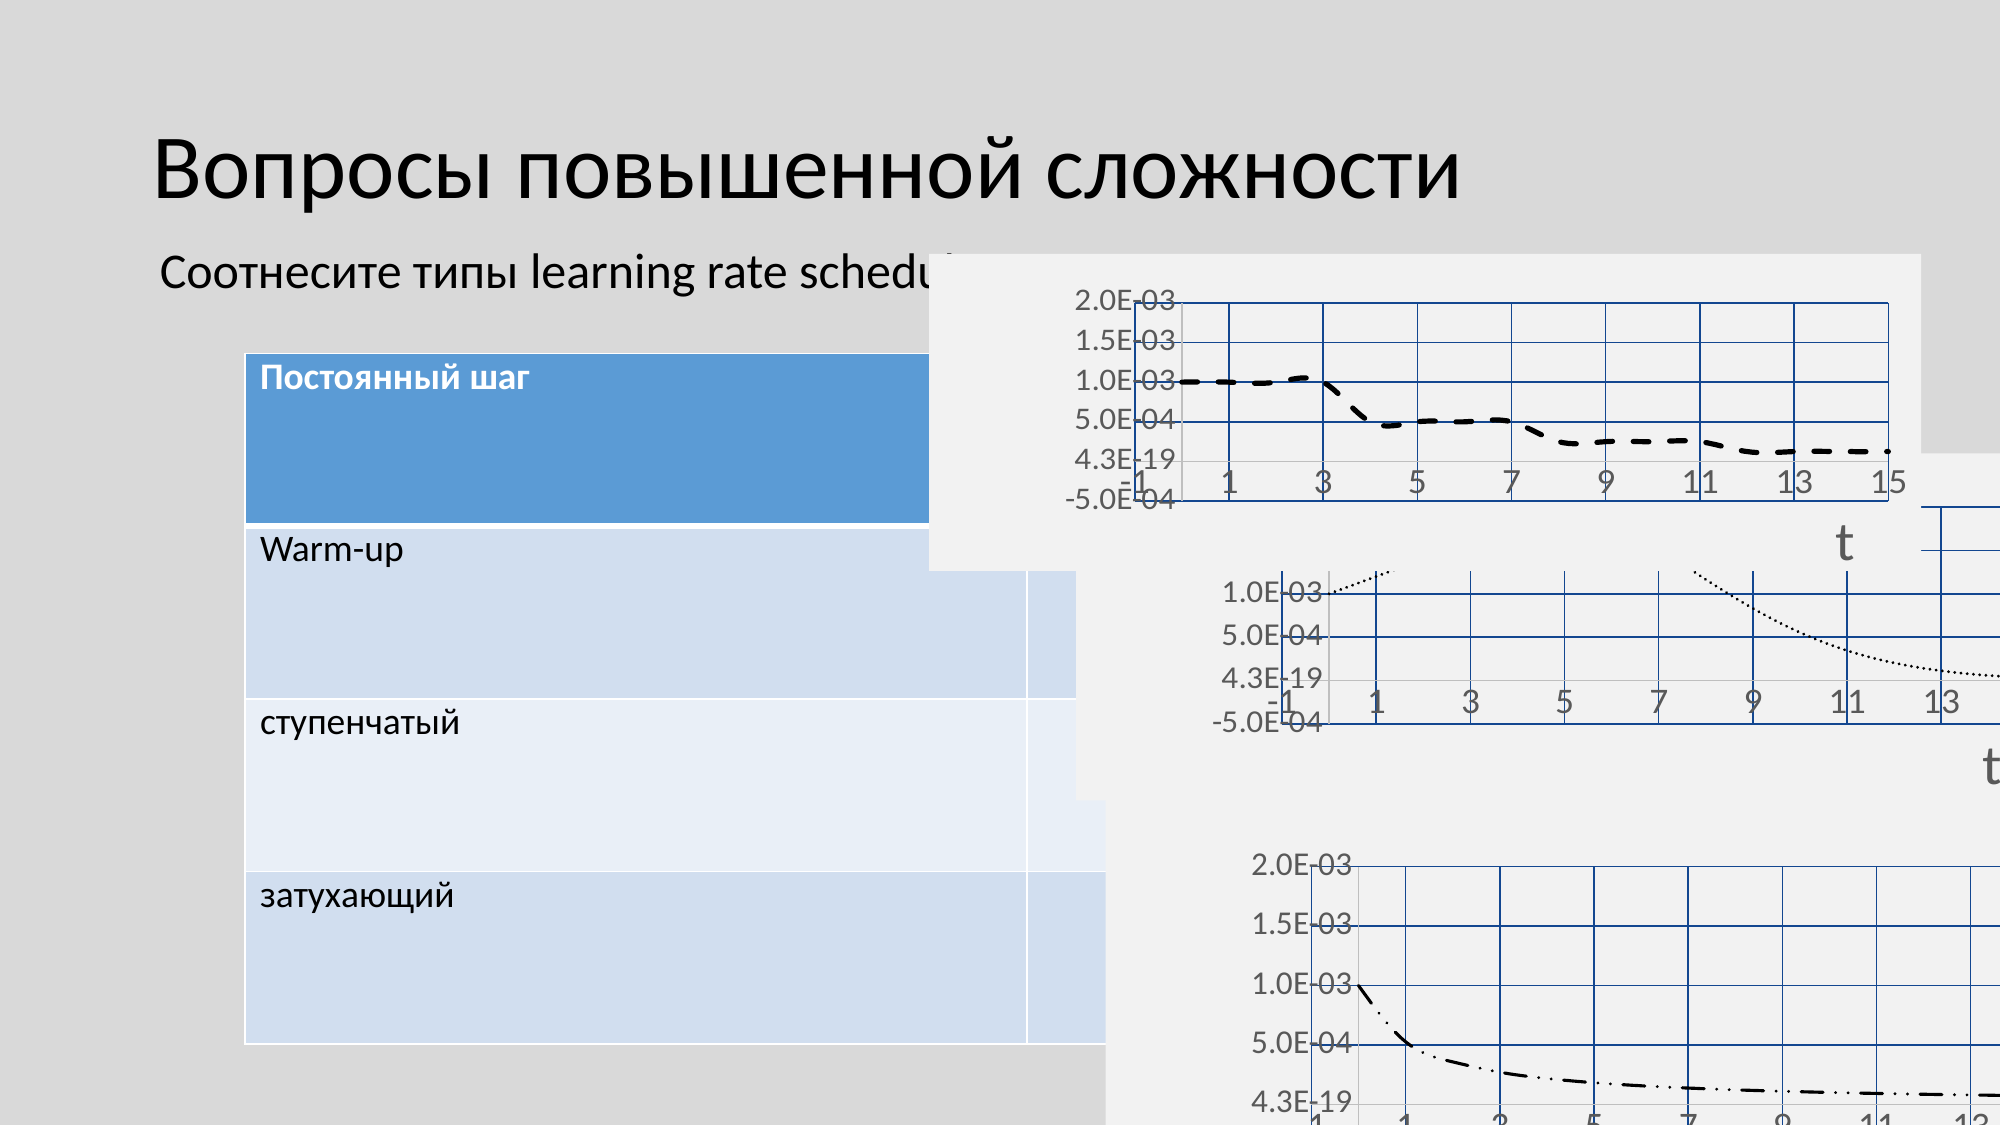

# Вопросы повышенной сложности
Соотнесите типы learning rate schedule

### Chart

| Category | ступенчатый |
|---|---|
| Постоянный шаг |  |
| --- | --- |
| Warm-up |  |
| ступенчатый |  |
| затухающий |  |

### Chart

| Category | постоянный |
|---|---|

### Chart

| Category | подогреваемый |
|---|---|

### Chart

| Category | затухающий |
|---|---|